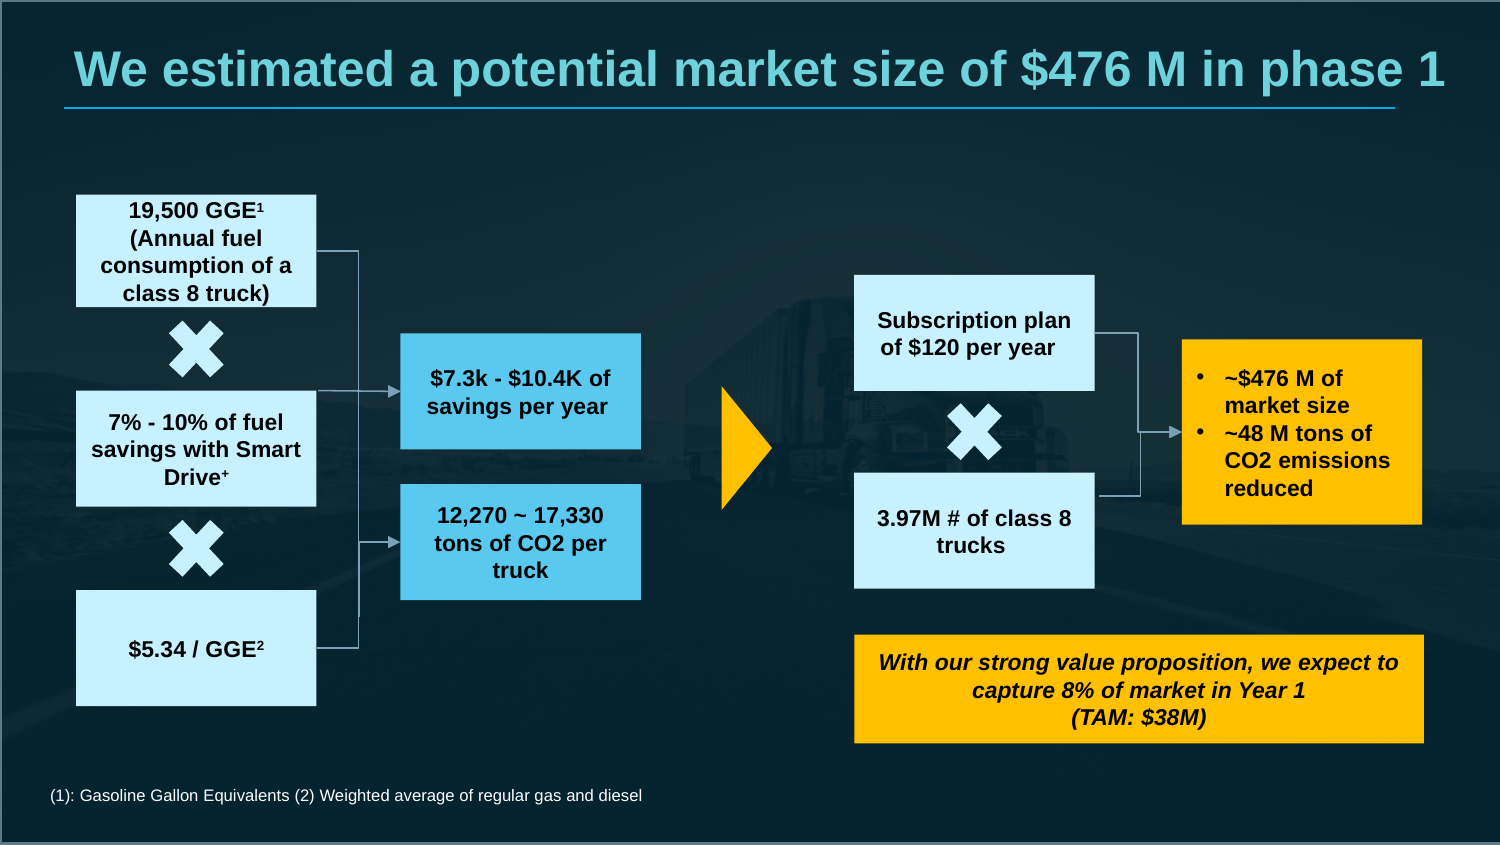

We estimated a potential market size of $476 M in phase 1
19,500 GGE1 (Annual fuel consumption of a class 8 truck)

7% - 10% of fuel savings with Smart Drive+

$5.34 / GGE2
Subscription plan of $120 per year

3.97M # of class 8 trucks
$7.3k - $10.4K of savings per year
~$476 M of market size
~48 M tons of CO2 emissions reduced

12,270 ~ 17,330 tons of CO2 per truck
With our strong value proposition, we expect to capture 8% of market in Year 1
(TAM: $38M)
(1): Gasoline Gallon Equivalents (2) Weighted average of regular gas and diesel